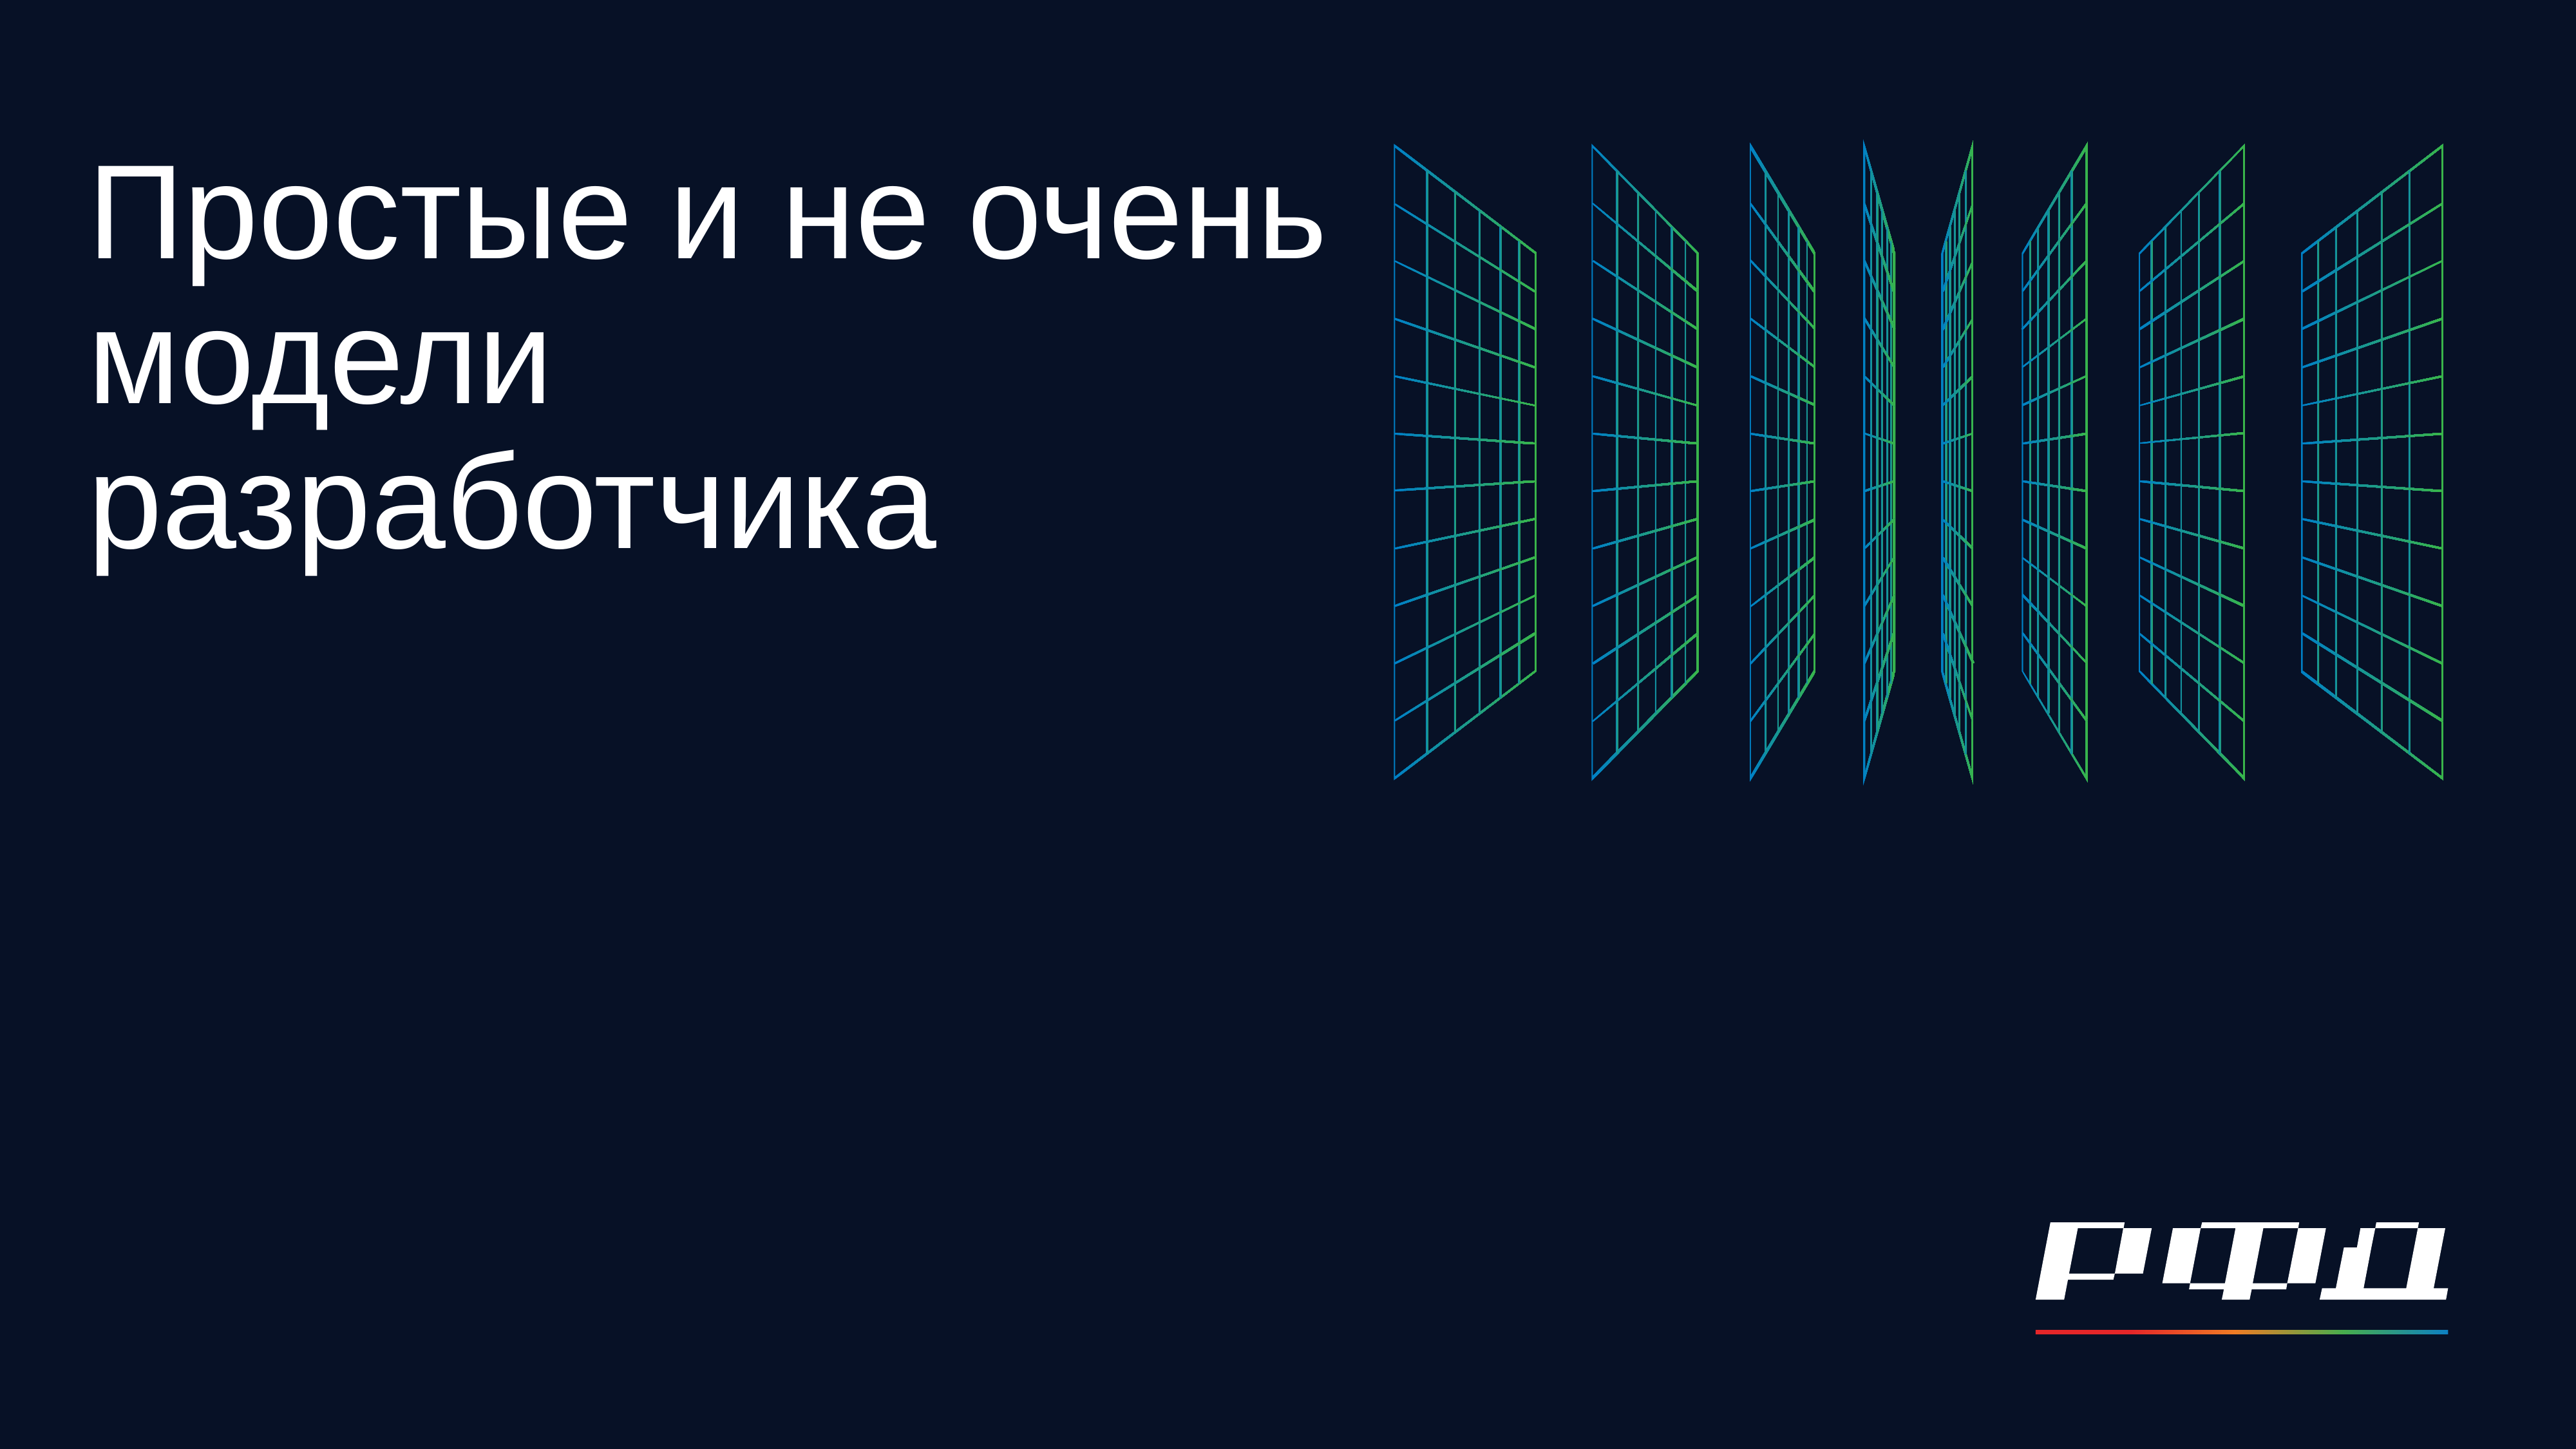

# Простые и не очень модели разработчика